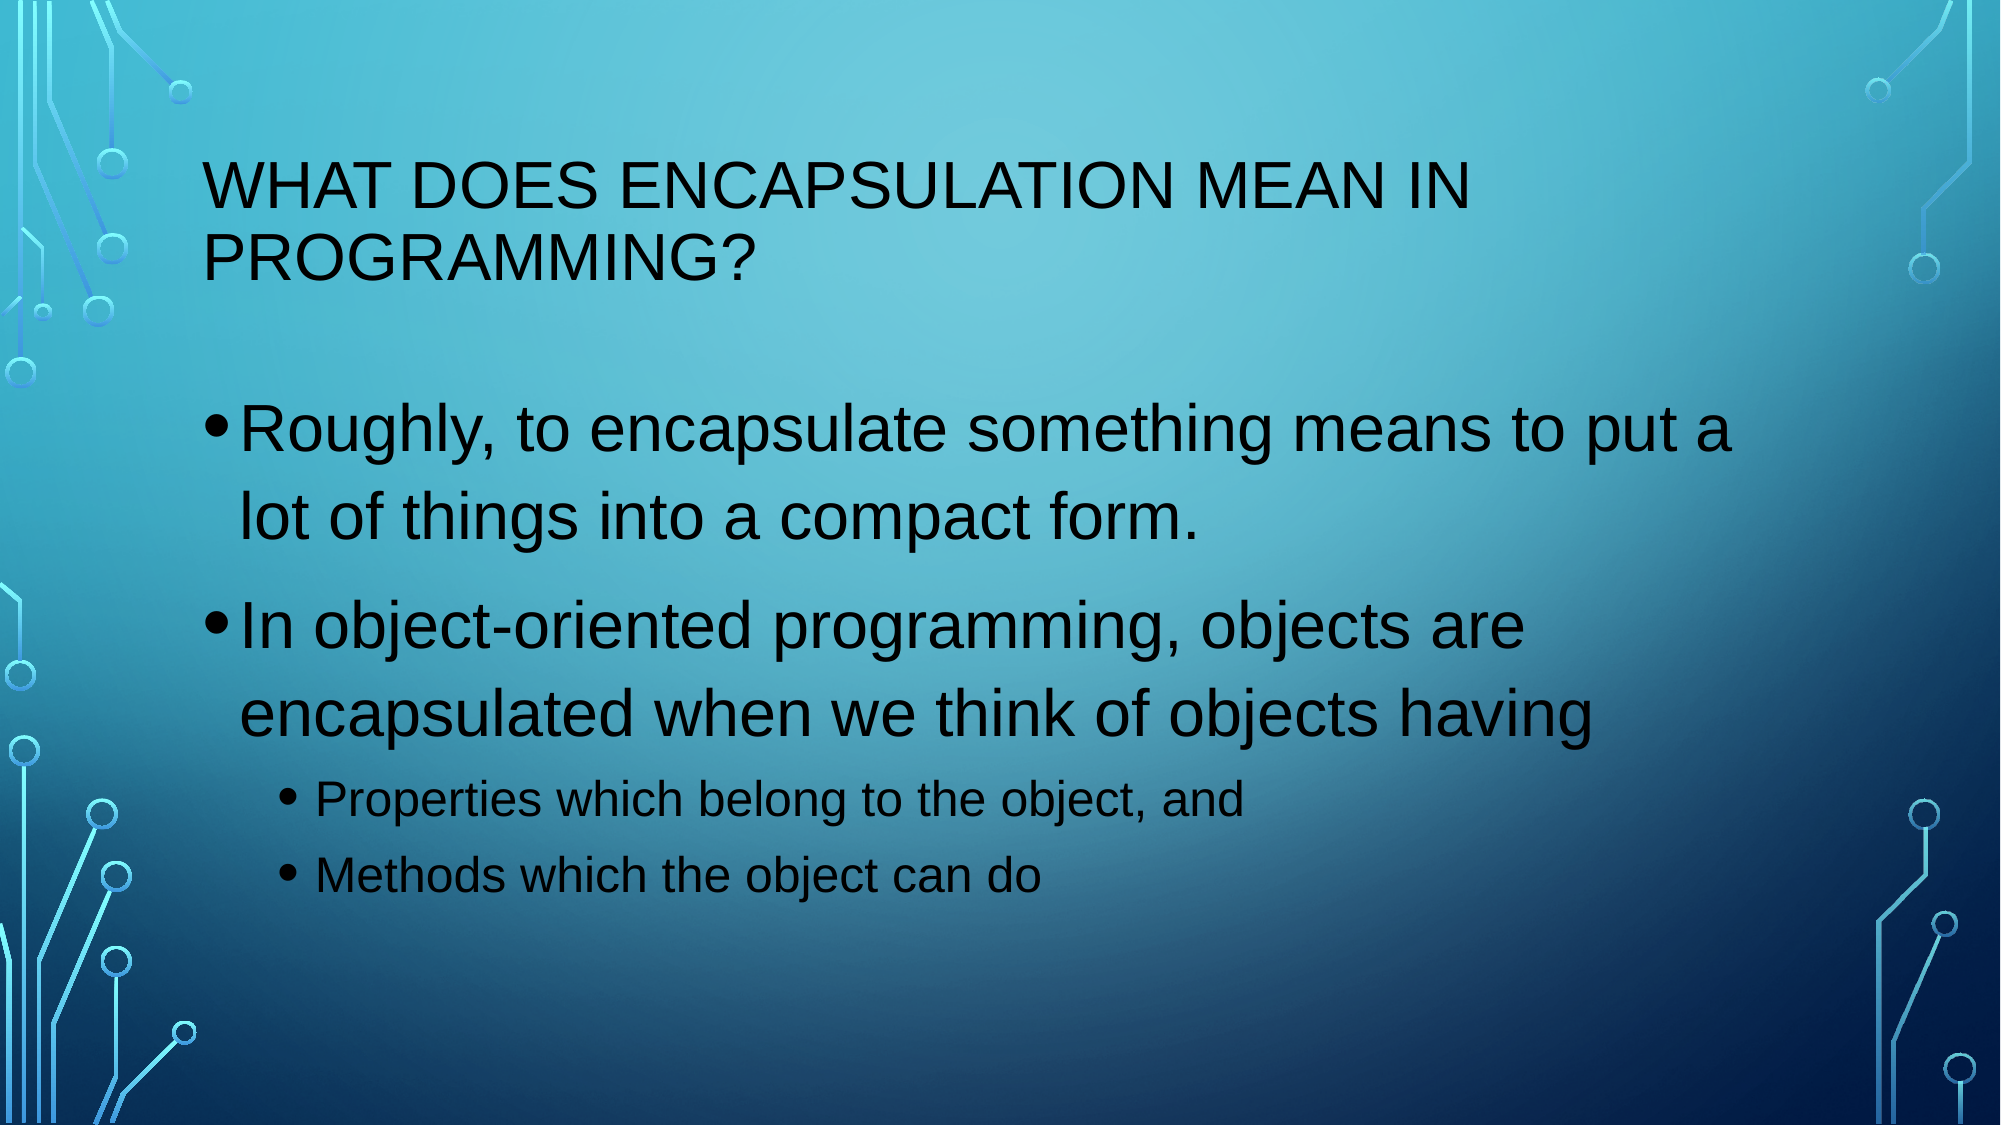

# What does encapsulation mean in programming?
Roughly, to encapsulate something means to put a lot of things into a compact form.
In object-oriented programming, objects are encapsulated when we think of objects having
Properties which belong to the object, and
Methods which the object can do